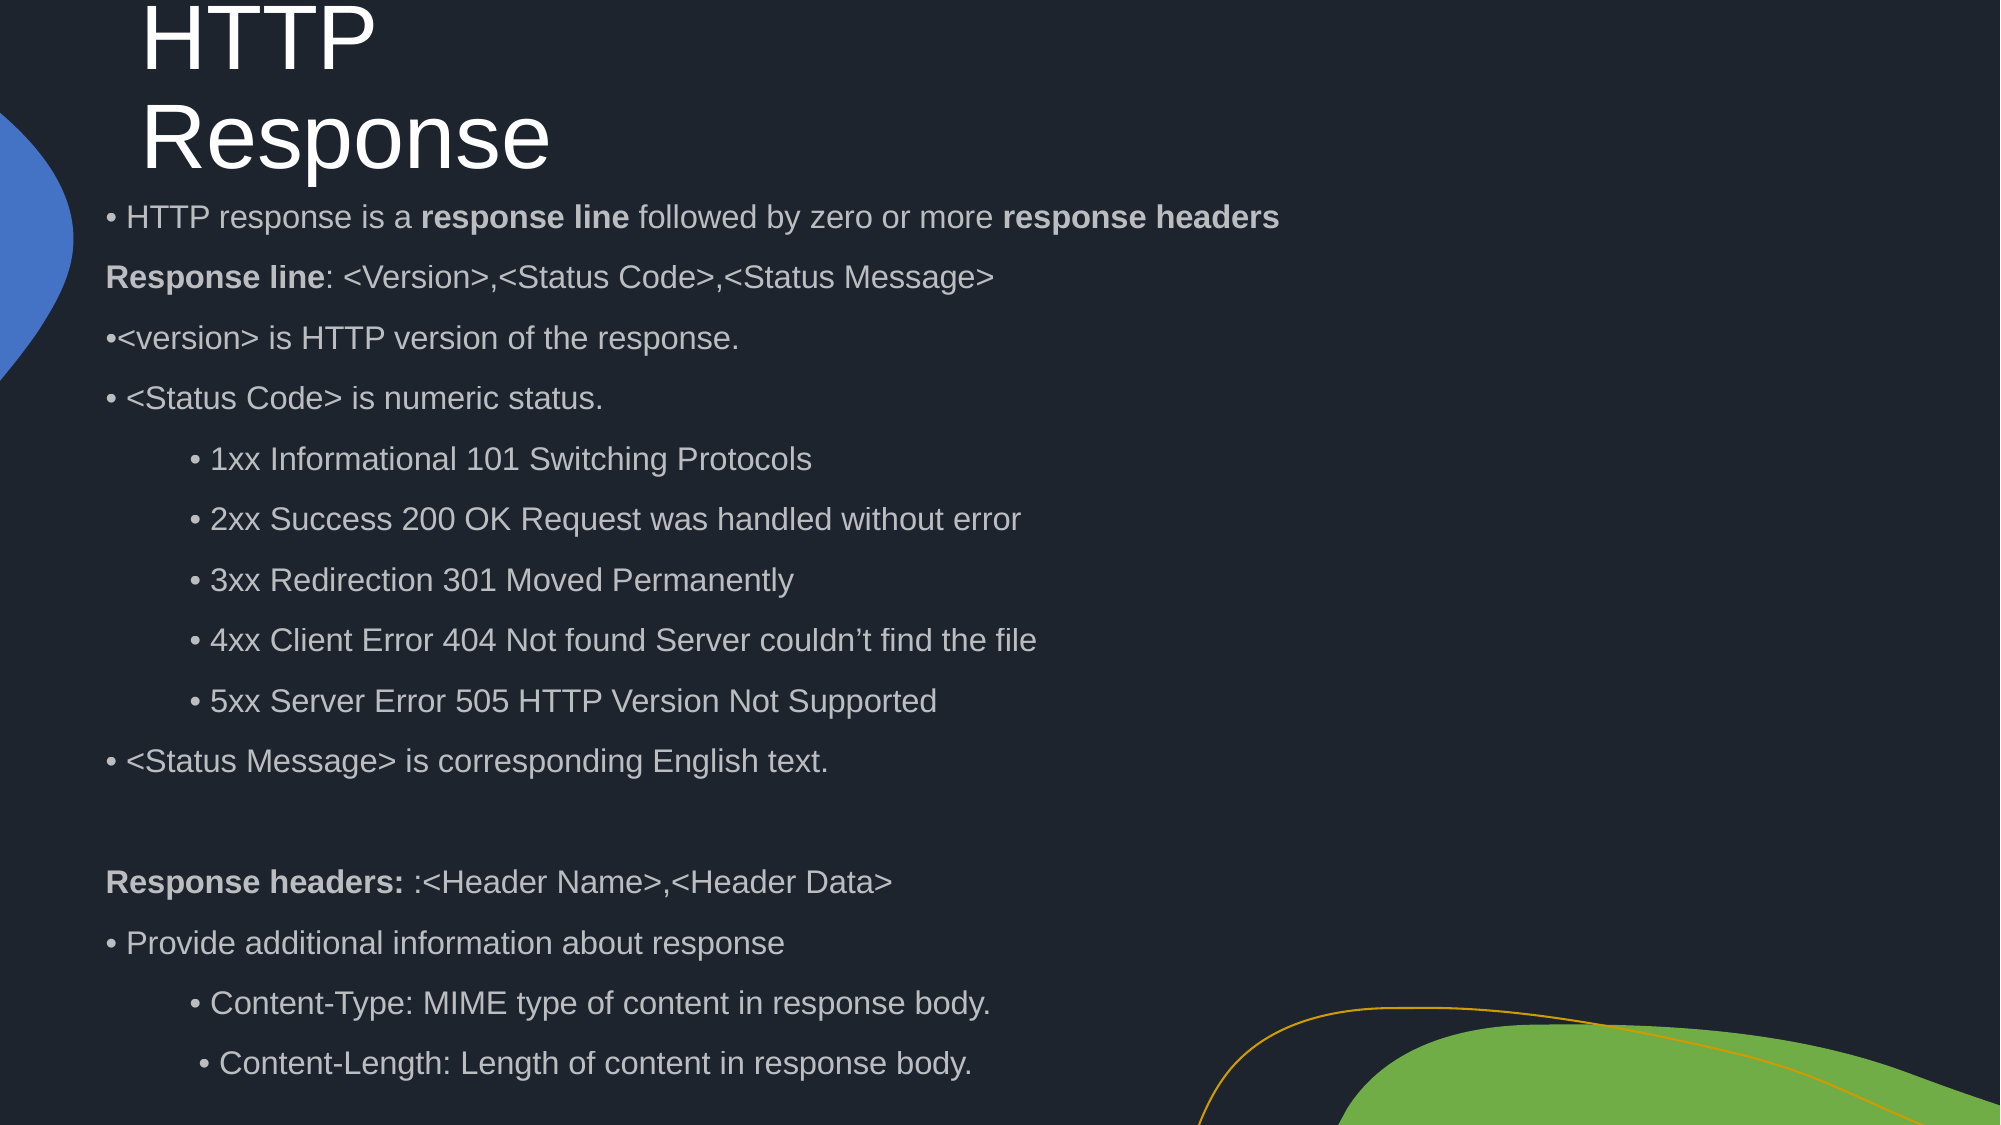

# HTTP Response
• HTTP response is a response line followed by zero or more response headers
Response line: <Version>,<Status Code>,<Status Message>
•<version> is HTTP version of the response.
• <Status Code> is numeric status.
	• 1xx Informational 101 Switching Protocols
 	• 2xx Success 200 OK Request was handled without error
	• 3xx Redirection 301 Moved Permanently
	• 4xx Client Error 404 Not found Server couldn’t find the file
	• 5xx Server Error 505 HTTP Version Not Supported
• <Status Message> is corresponding English text.

Response headers: :<Header Name>,<Header Data>
• Provide additional information about response
	• Content-Type: MIME type of content in response body.
	 • Content-Length: Length of content in response body.